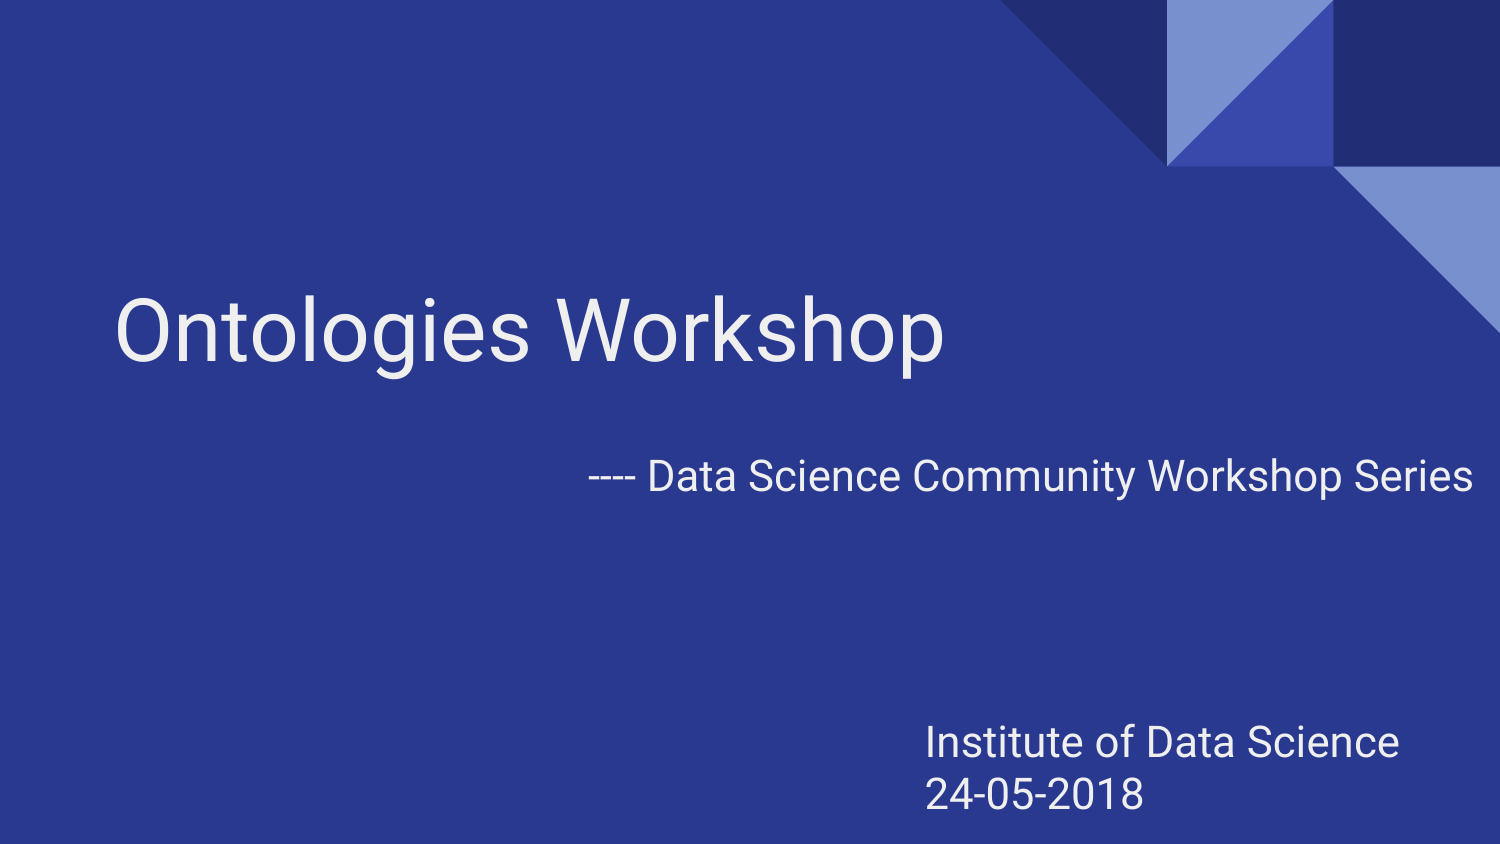

# Ontologies Workshop
---- Data Science Community Workshop Series
Institute of Data Science
24-05-2018